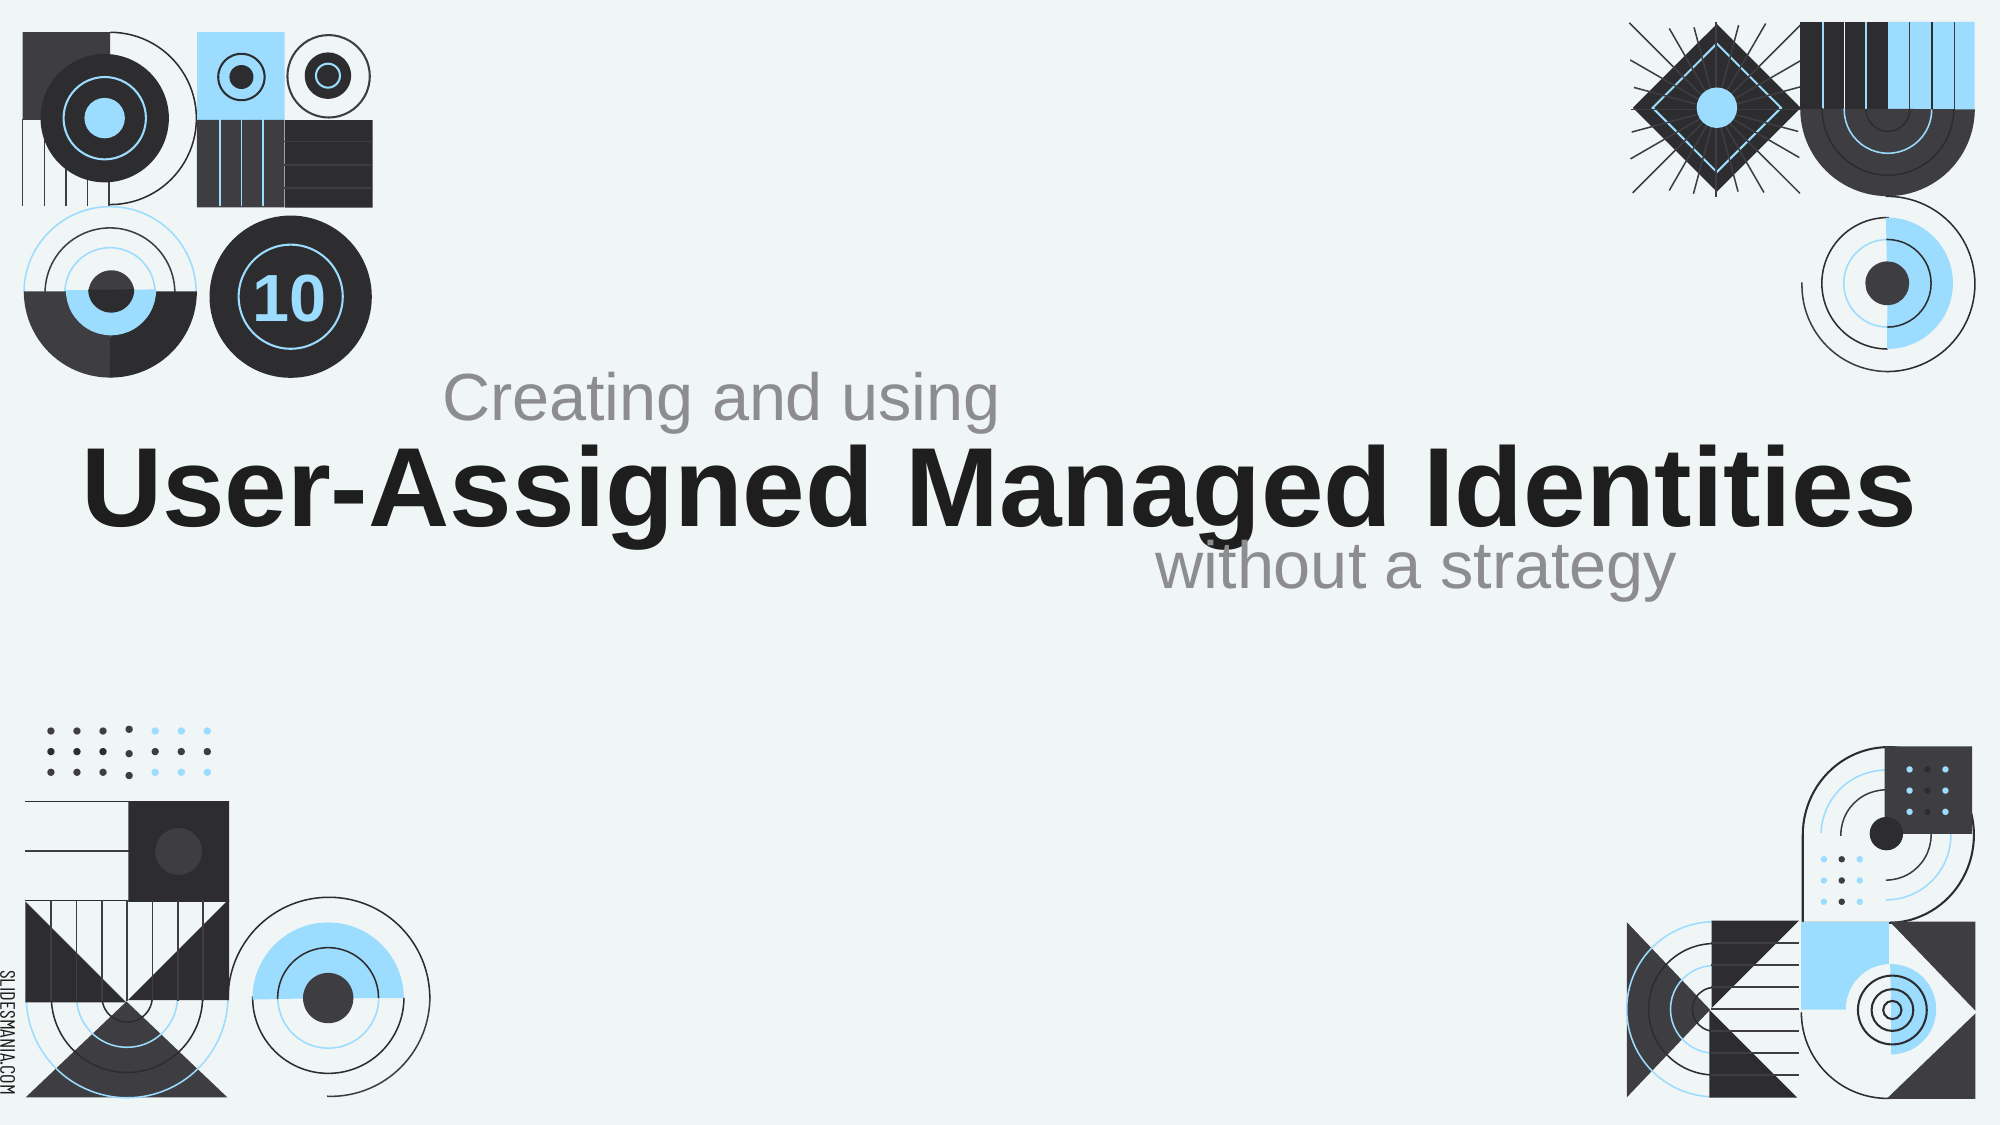

10
Creating and using
User-Assigned Managed Identities
without a strategy